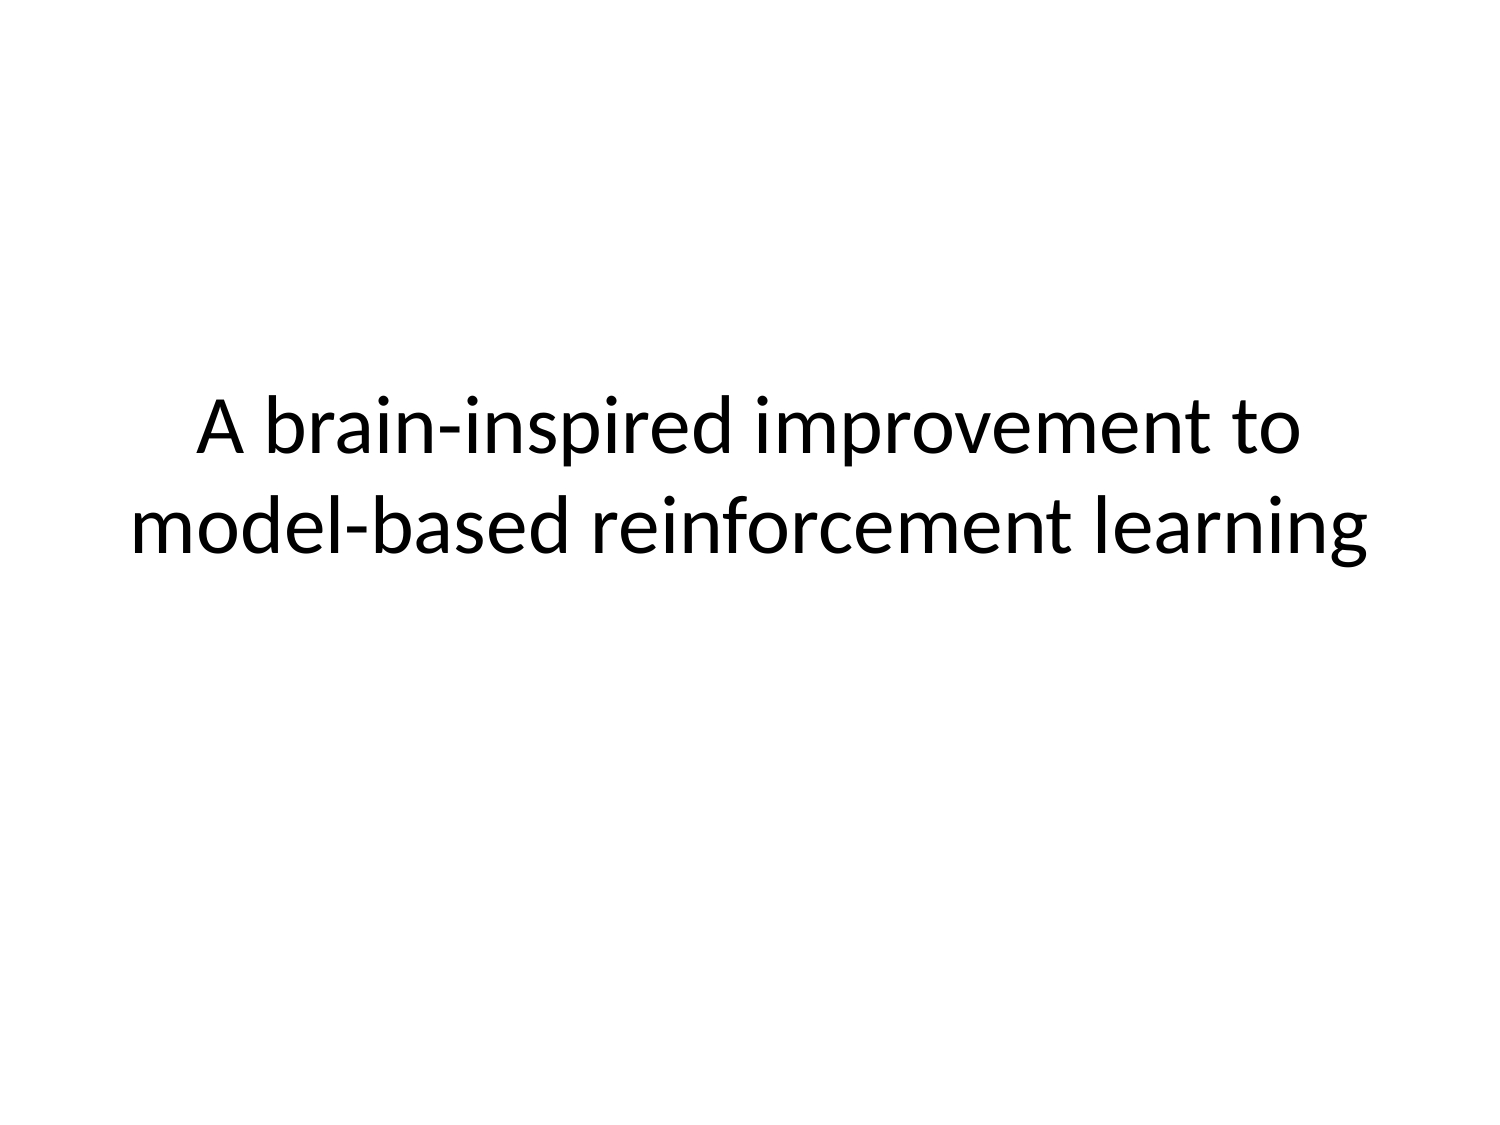

# A brain-inspired improvement to model-based reinforcement learning